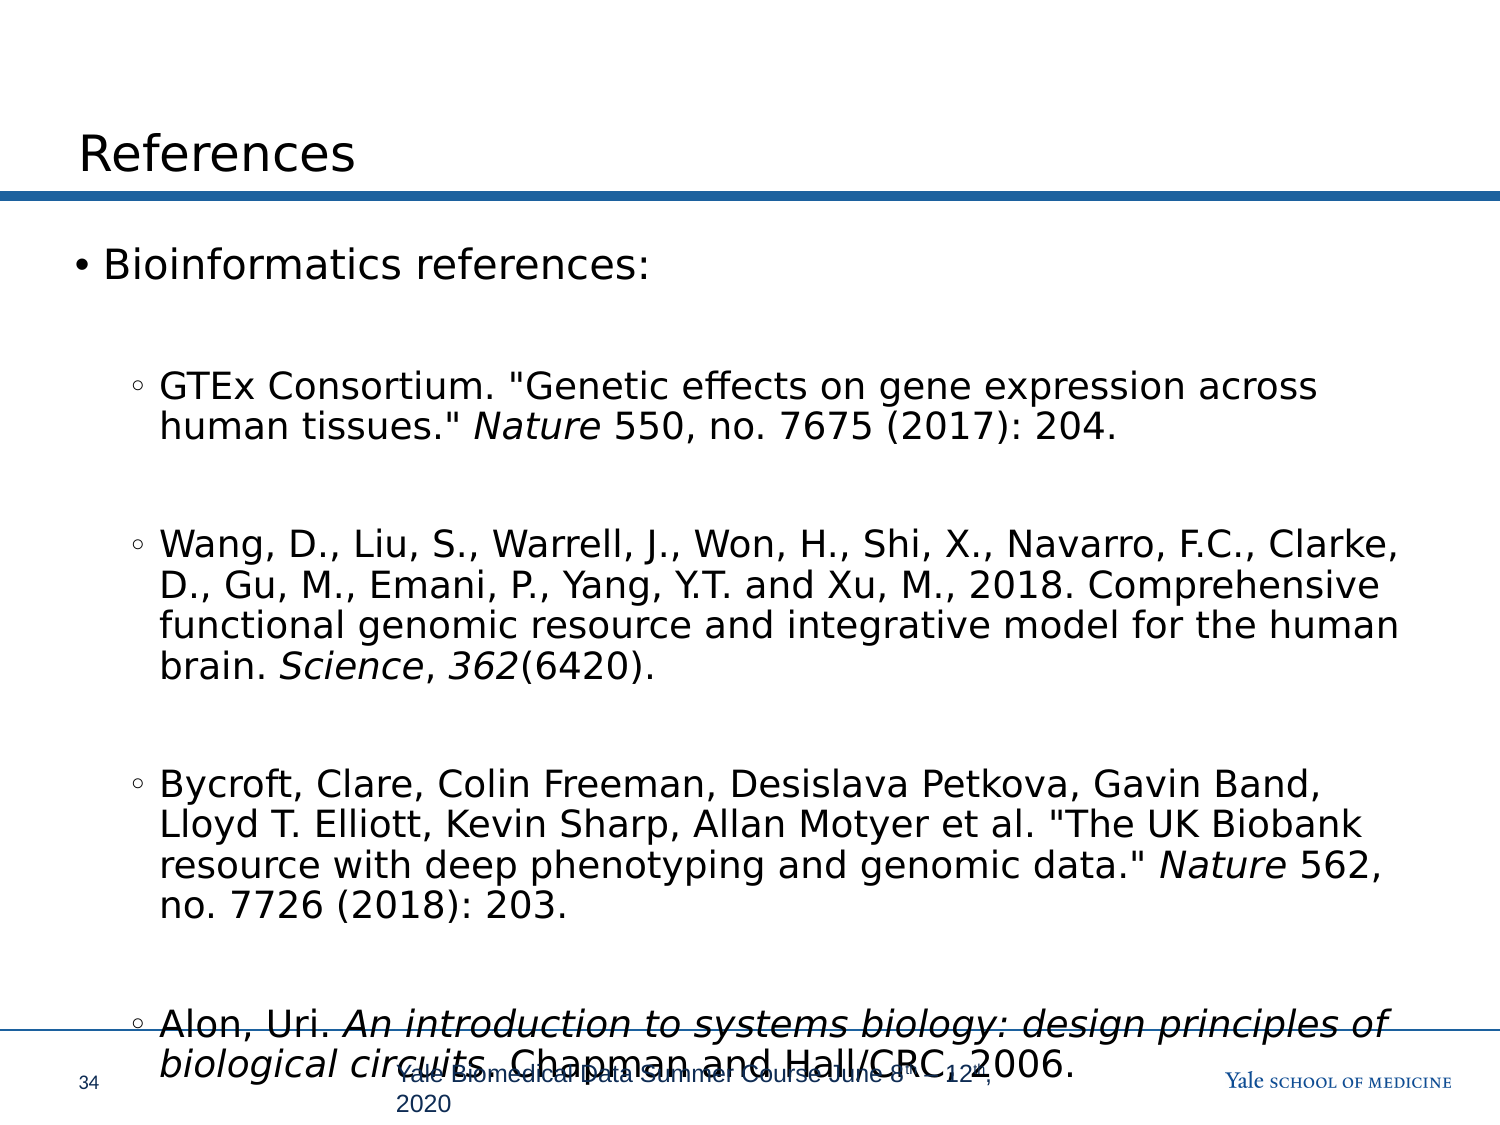

# References
Bioinformatics references:

GTEx Consortium. "Genetic effects on gene expression across human tissues." Nature 550, no. 7675 (2017): 204.

Wang, D., Liu, S., Warrell, J., Won, H., Shi, X., Navarro, F.C., Clarke, D., Gu, M., Emani, P., Yang, Y.T. and Xu, M., 2018. Comprehensive functional genomic resource and integrative model for the human brain. Science, 362(6420).

Bycroft, Clare, Colin Freeman, Desislava Petkova, Gavin Band, Lloyd T. Elliott, Kevin Sharp, Allan Motyer et al. "The UK Biobank resource with deep phenotyping and genomic data." Nature 562, no. 7726 (2018): 203.

Alon, Uri. An introduction to systems biology: design principles of biological circuits. Chapman and Hall/CRC, 2006.

Yale Biomedical Data Summer Course June 8th – 12th, 2020
34